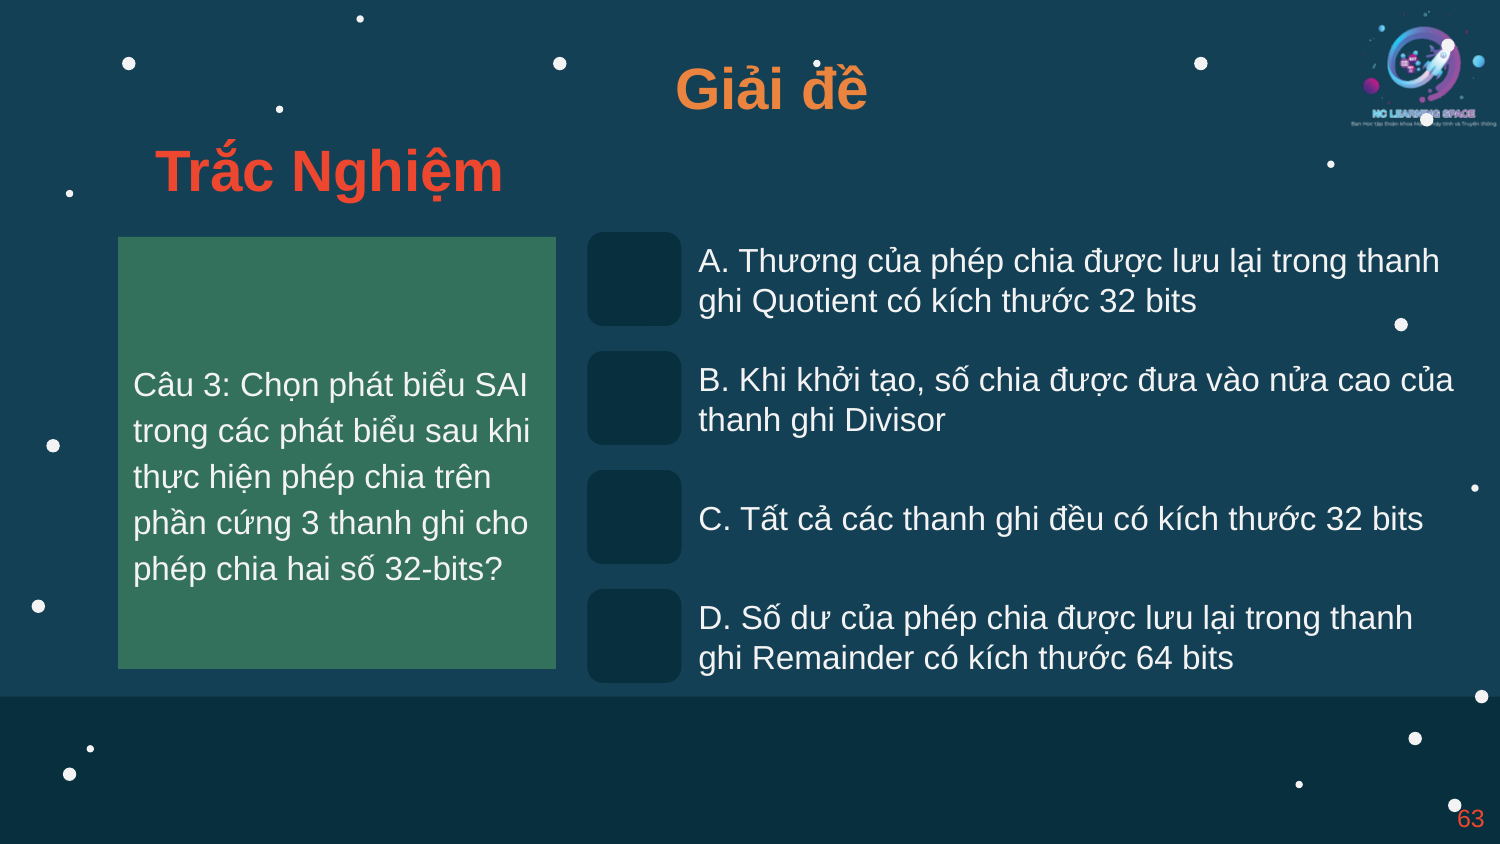

Giải đề
Trắc Nghiệm

Câu 3: Chọn phát biểu SAI trong các phát biểu sau khi thực hiện phép chia trên phần cứng 3 thanh ghi cho phép chia hai số 32-bits?
A. Thương của phép chia được lưu lại trong thanh ghi Quotient có kích thước 32 bits

B. Khi khởi tạo, số chia được đưa vào nửa cao của thanh ghi Divisor

C. Tất cả các thanh ghi đều có kích thước 32 bits

D. Số dư của phép chia được lưu lại trong thanh ghi Remainder có kích thước 64 bits
63